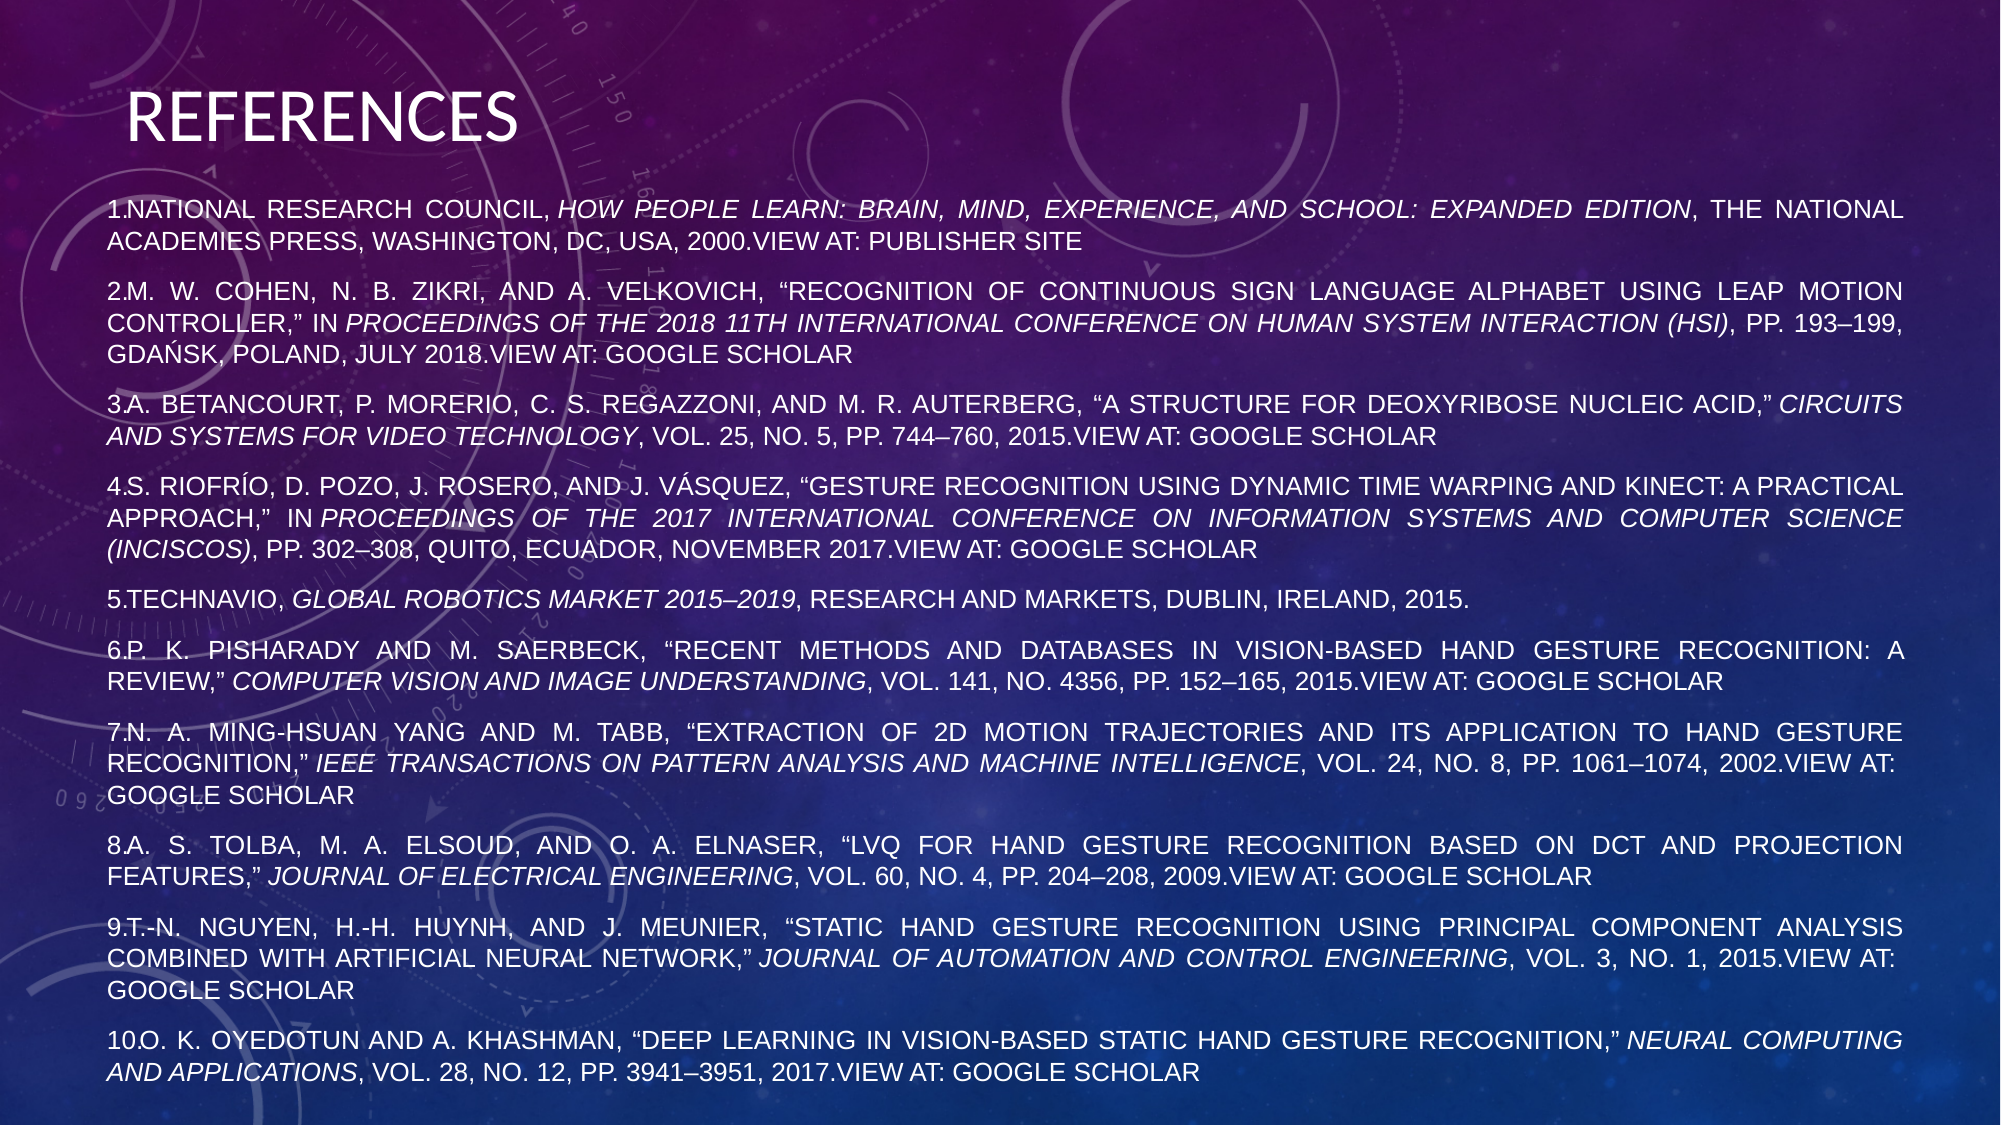

# References
National Research Council, How People Learn: Brain, Mind, Experience, and School: Expanded Edition, The National Academies Press, Washington, DC, USA, 2000.View at: Publisher Site
M. W. Cohen, N. B. Zikri, and A. Velkovich, “Recognition of continuous sign language alphabet using leap motion controller,” in Proceedings of the 2018 11th International Conference on Human System Interaction (HSI), pp. 193–199, Gdańsk, Poland, July 2018.View at: Google Scholar
A. Betancourt, P. Morerio, C. S. Regazzoni, and M. R. Auterberg, “A structure for deoxyribose nucleic acid,” Circuits and Systems for Video Technology, vol. 25, no. 5, pp. 744–760, 2015.View at: Google Scholar
S. Riofrío, D. Pozo, J. Rosero, and J. Vásquez, “Gesture recognition using dynamic time warping and kinect: a practical approach,” in Proceedings of the 2017 International Conference on Information Systems and Computer Science (INCISCOS), pp. 302–308, Quito, Ecuador, November 2017.View at: Google Scholar
Technavio, Global Robotics Market 2015–2019, Research and Markets, Dublin, Ireland, 2015.
P. K. Pisharady and M. Saerbeck, “Recent methods and databases in vision-based hand gesture recognition: a review,” Computer Vision and Image Understanding, vol. 141, no. 4356, pp. 152–165, 2015.View at: Google Scholar
N. A. Ming-Hsuan Yang and M. Tabb, “Extraction of 2d motion trajectories and its application to hand gesture recognition,” IEEE Transactions on Pattern Analysis and Machine Intelligence, vol. 24, no. 8, pp. 1061–1074, 2002.View at: Google Scholar
A. S. Tolba, M. A. Elsoud, and O. A. Elnaser, “LVQ for hand gesture recognition based on DCT and projection features,” Journal of Electrical Engineering, vol. 60, no. 4, pp. 204–208, 2009.View at: Google Scholar
T.-N. Nguyen, H.-H. Huynh, and J. Meunier, “Static hand gesture recognition using principal component analysis combined with artificial neural network,” Journal of Automation and Control Engineering, vol. 3, no. 1, 2015.View at: Google Scholar
O. K. Oyedotun and A. Khashman, “Deep learning in vision-based static hand gesture recognition,” Neural Computing and Applications, vol. 28, no. 12, pp. 3941–3951, 2017.View at: Google Scholar